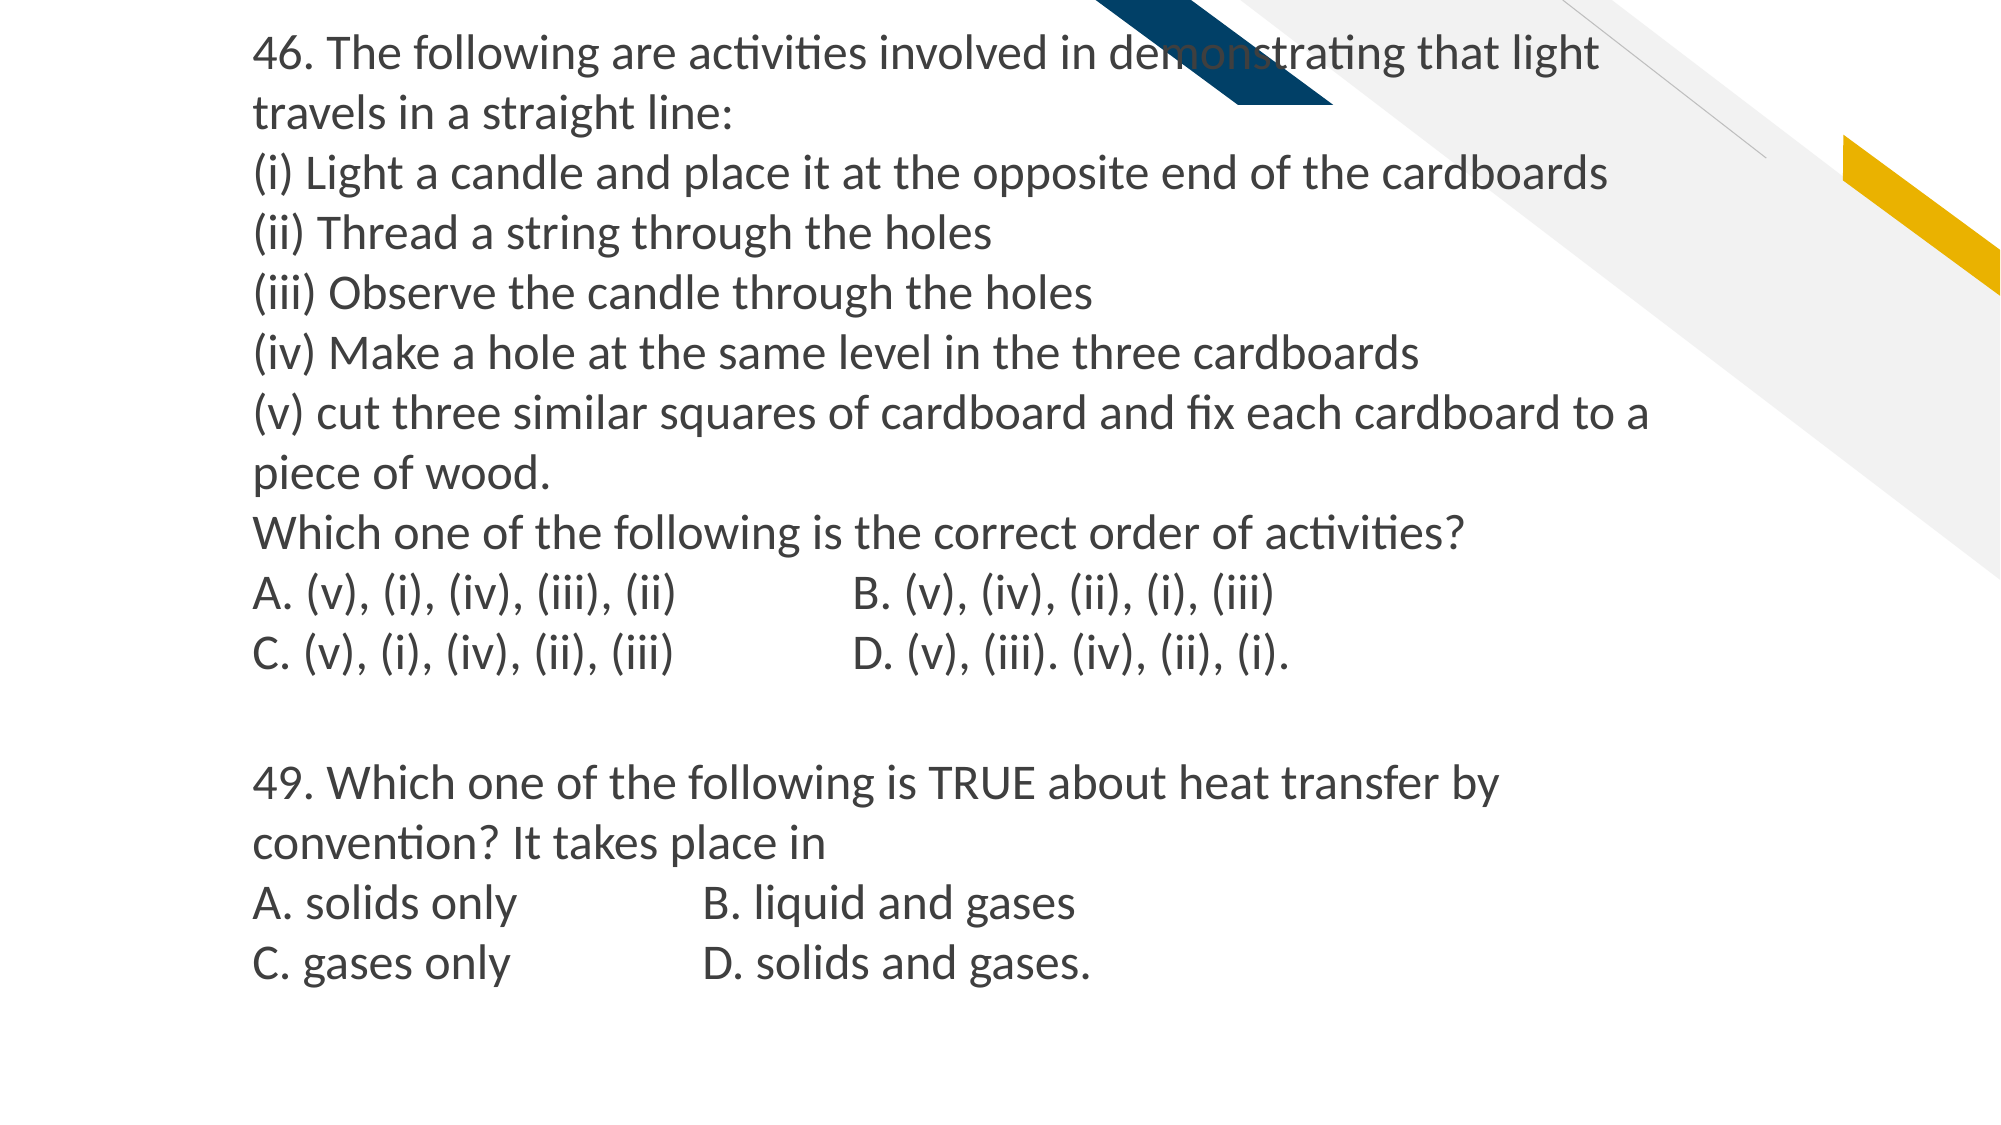

46. The following are activities involved in demonstrating that light travels in a straight line:
(i) Light a candle and place it at the opposite end of the cardboards
(ii) Thread a string through the holes
(iii) Observe the candle through the holes
(iv) Make a hole at the same level in the three cardboards
(v) cut three similar squares of cardboard and fix each cardboard to a piece of wood.
Which one of the following is the correct order of activities?
A. (v), (i), (iv), (iii), (ii) 		B. (v), (iv), (ii), (i), (iii)
C. (v), (i), (iv), (ii), (iii) 		D. (v), (iii). (iv), (ii), (i).
49. Which one of the following is TRUE about heat transfer by convention? It takes place in
A. solids only 		B. liquid and gases
C. gases only 		D. solids and gases.